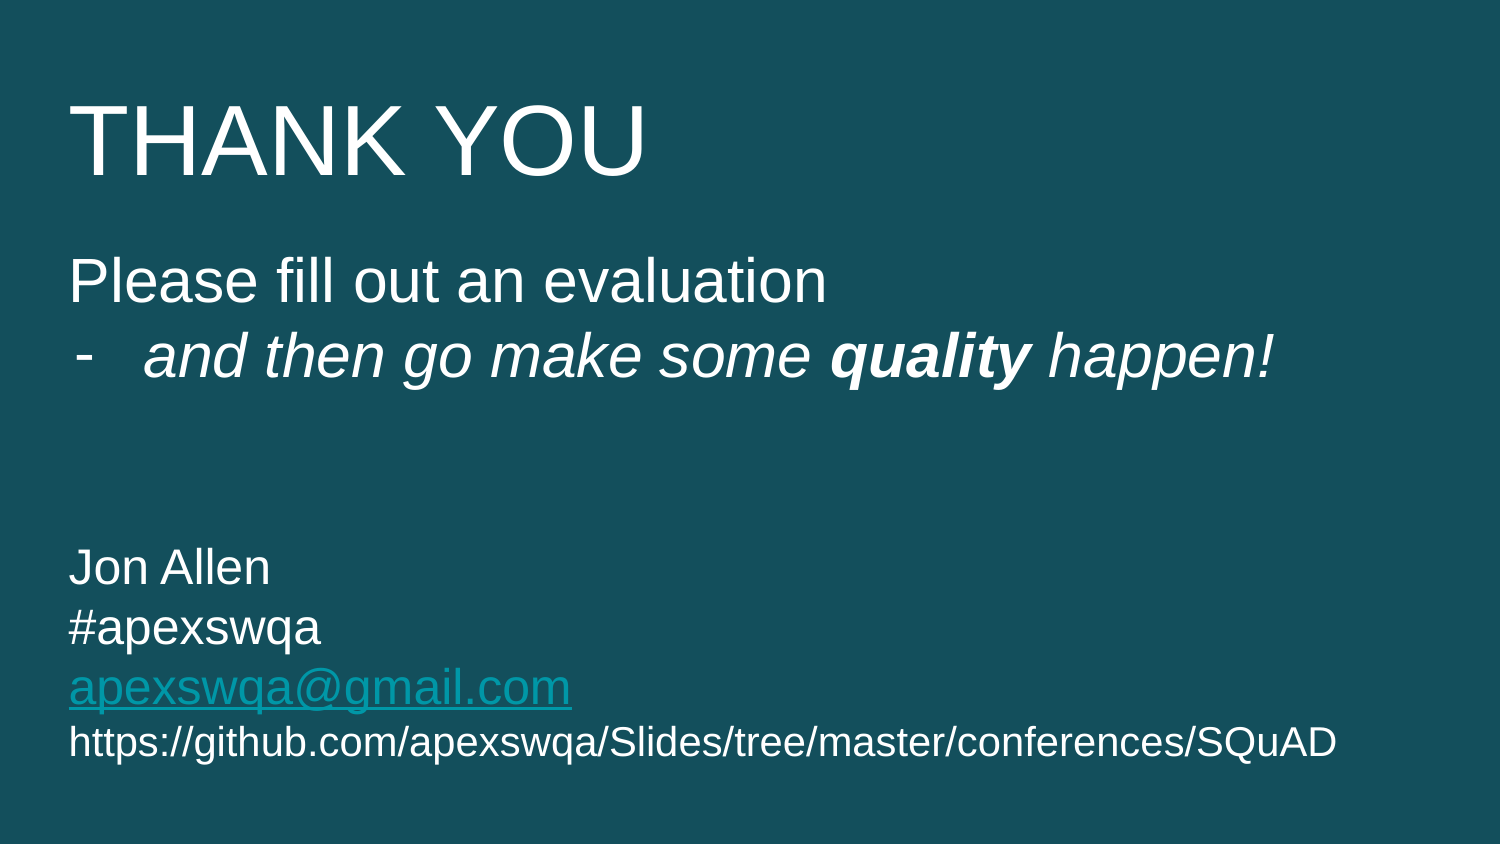

THANK YOU

Please fill out an evaluation
and then go make some quality happen!
Jon Allen
#apexswqa
apexswqa@gmail.com
https://github.com/apexswqa/Slides/tree/master/conferences/SQuAD